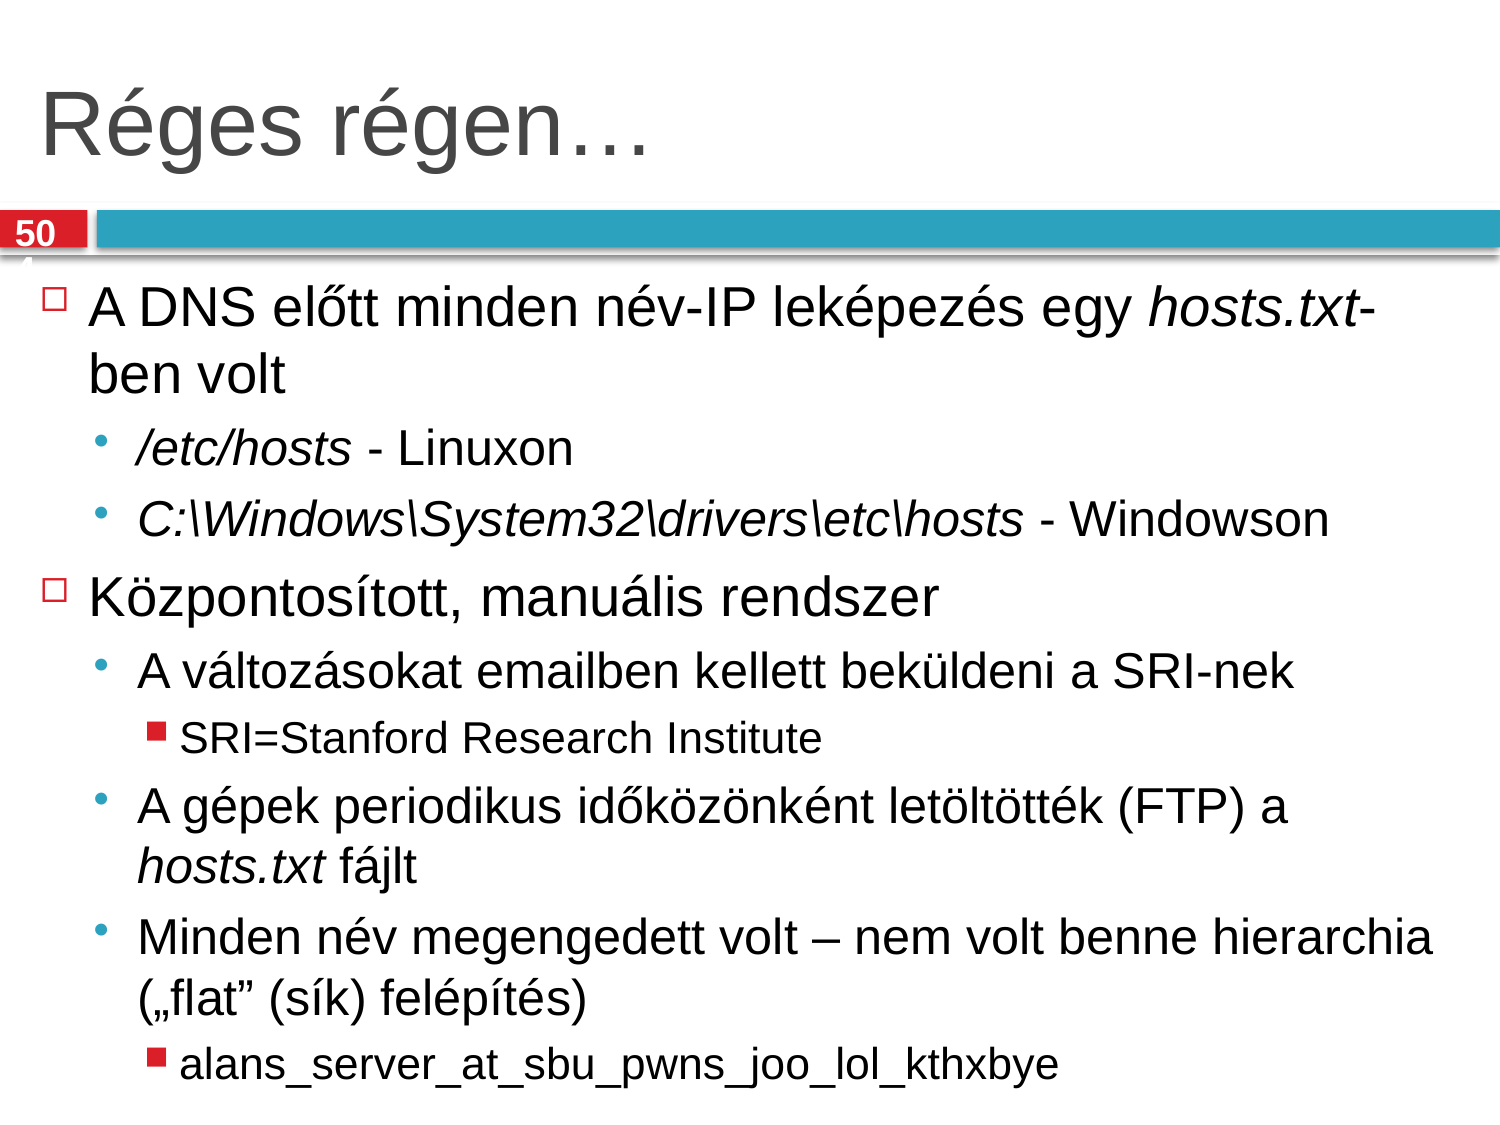

# Réges régen…
504
A DNS előtt minden név-IP leképezés egy hosts.txt-ben volt
/etc/hosts - Linuxon
C:\Windows\System32\drivers\etc\hosts - Windowson
Központosított, manuális rendszer
A változásokat emailben kellett beküldeni a SRI-nek
SRI=Stanford Research Institute
A gépek periodikus időközönként letöltötték (FTP) a hosts.txt fájlt
Minden név megengedett volt – nem volt benne hierarchia („flat” (sík) felépítés)
alans_server_at_sbu_pwns_joo_lol_kthxbye